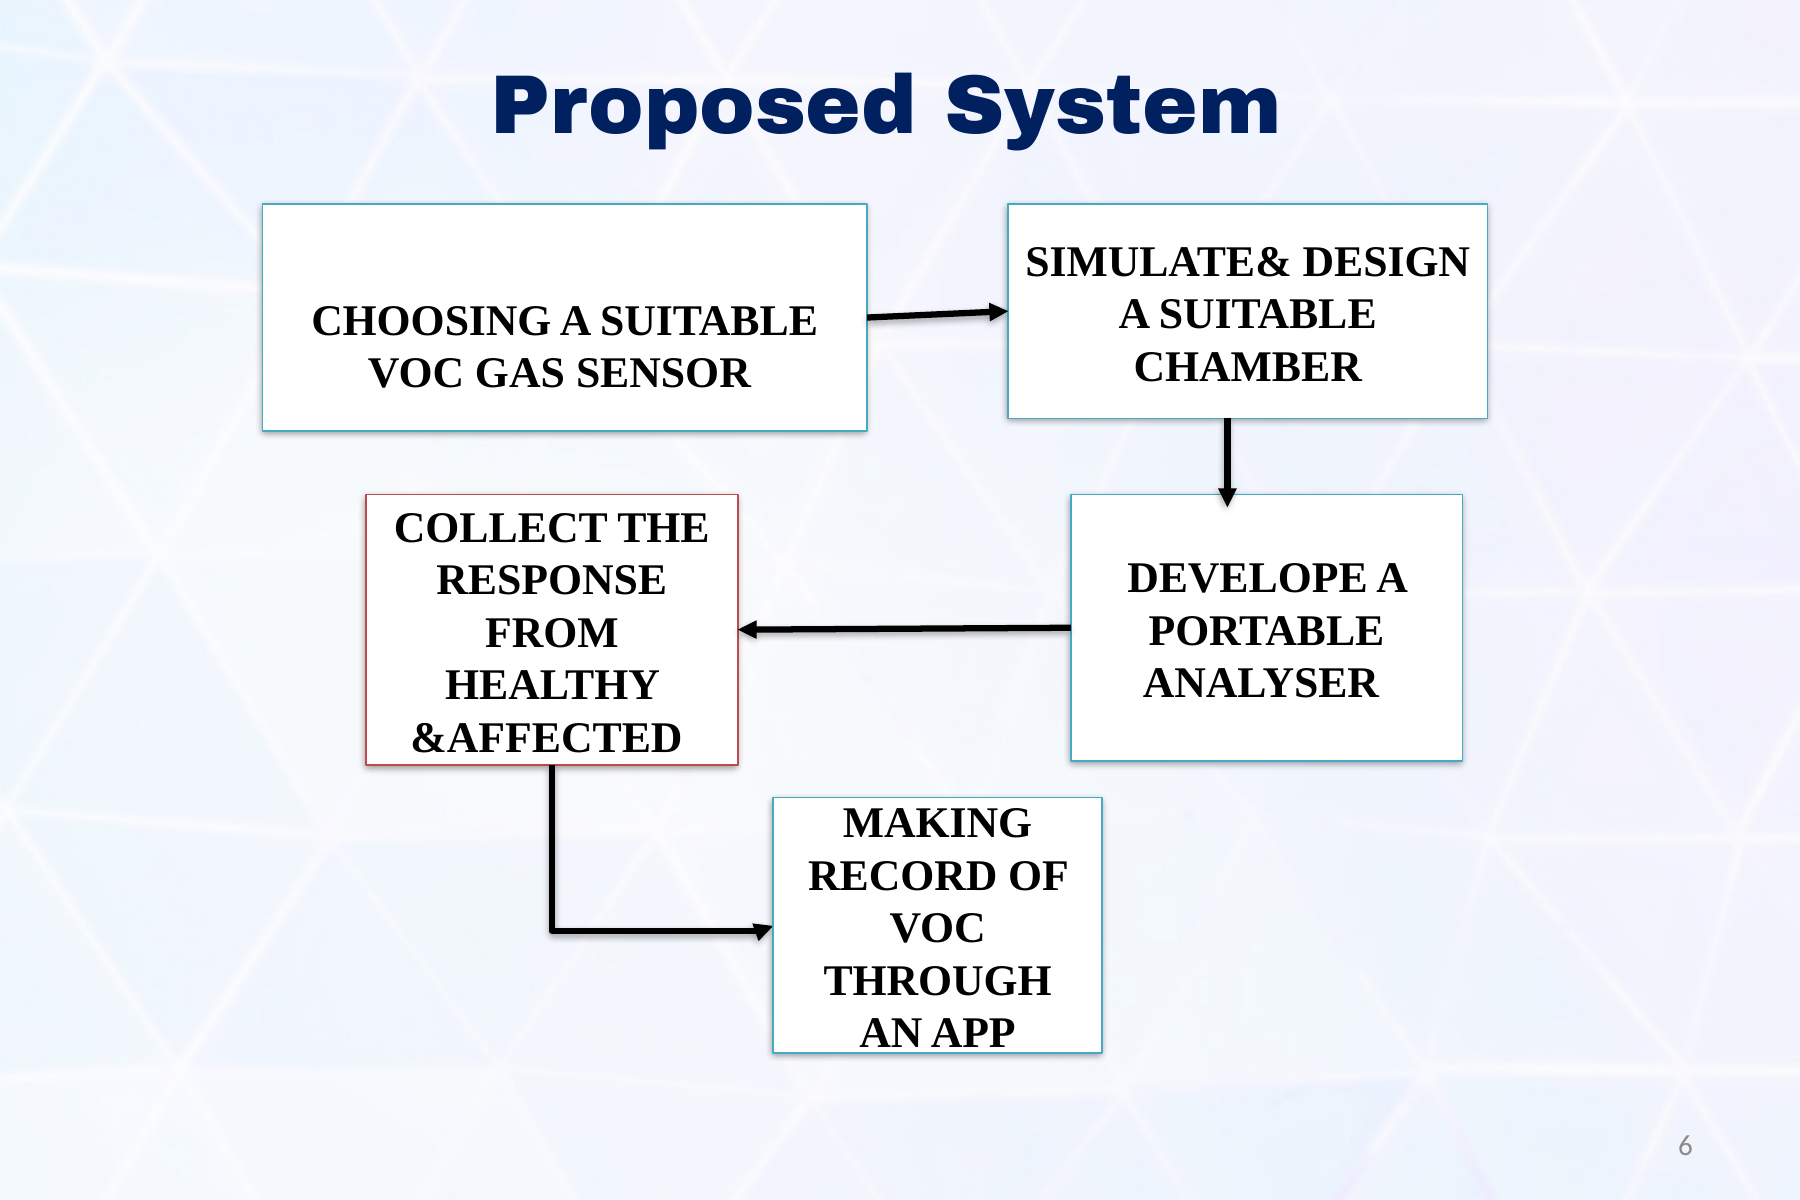

# Proposed System

CHOOSING A SUITABLE
VOC GAS SENSOR
SIMULATE& DESIGN A SUITABLE CHAMBER
DEVELOPE A PORTABLE ANALYSER
COLLECT THE RESPONSE FROM HEALTHY &AFFECTED
MAKING RECORD OF VOC THROUGH AN APP
6